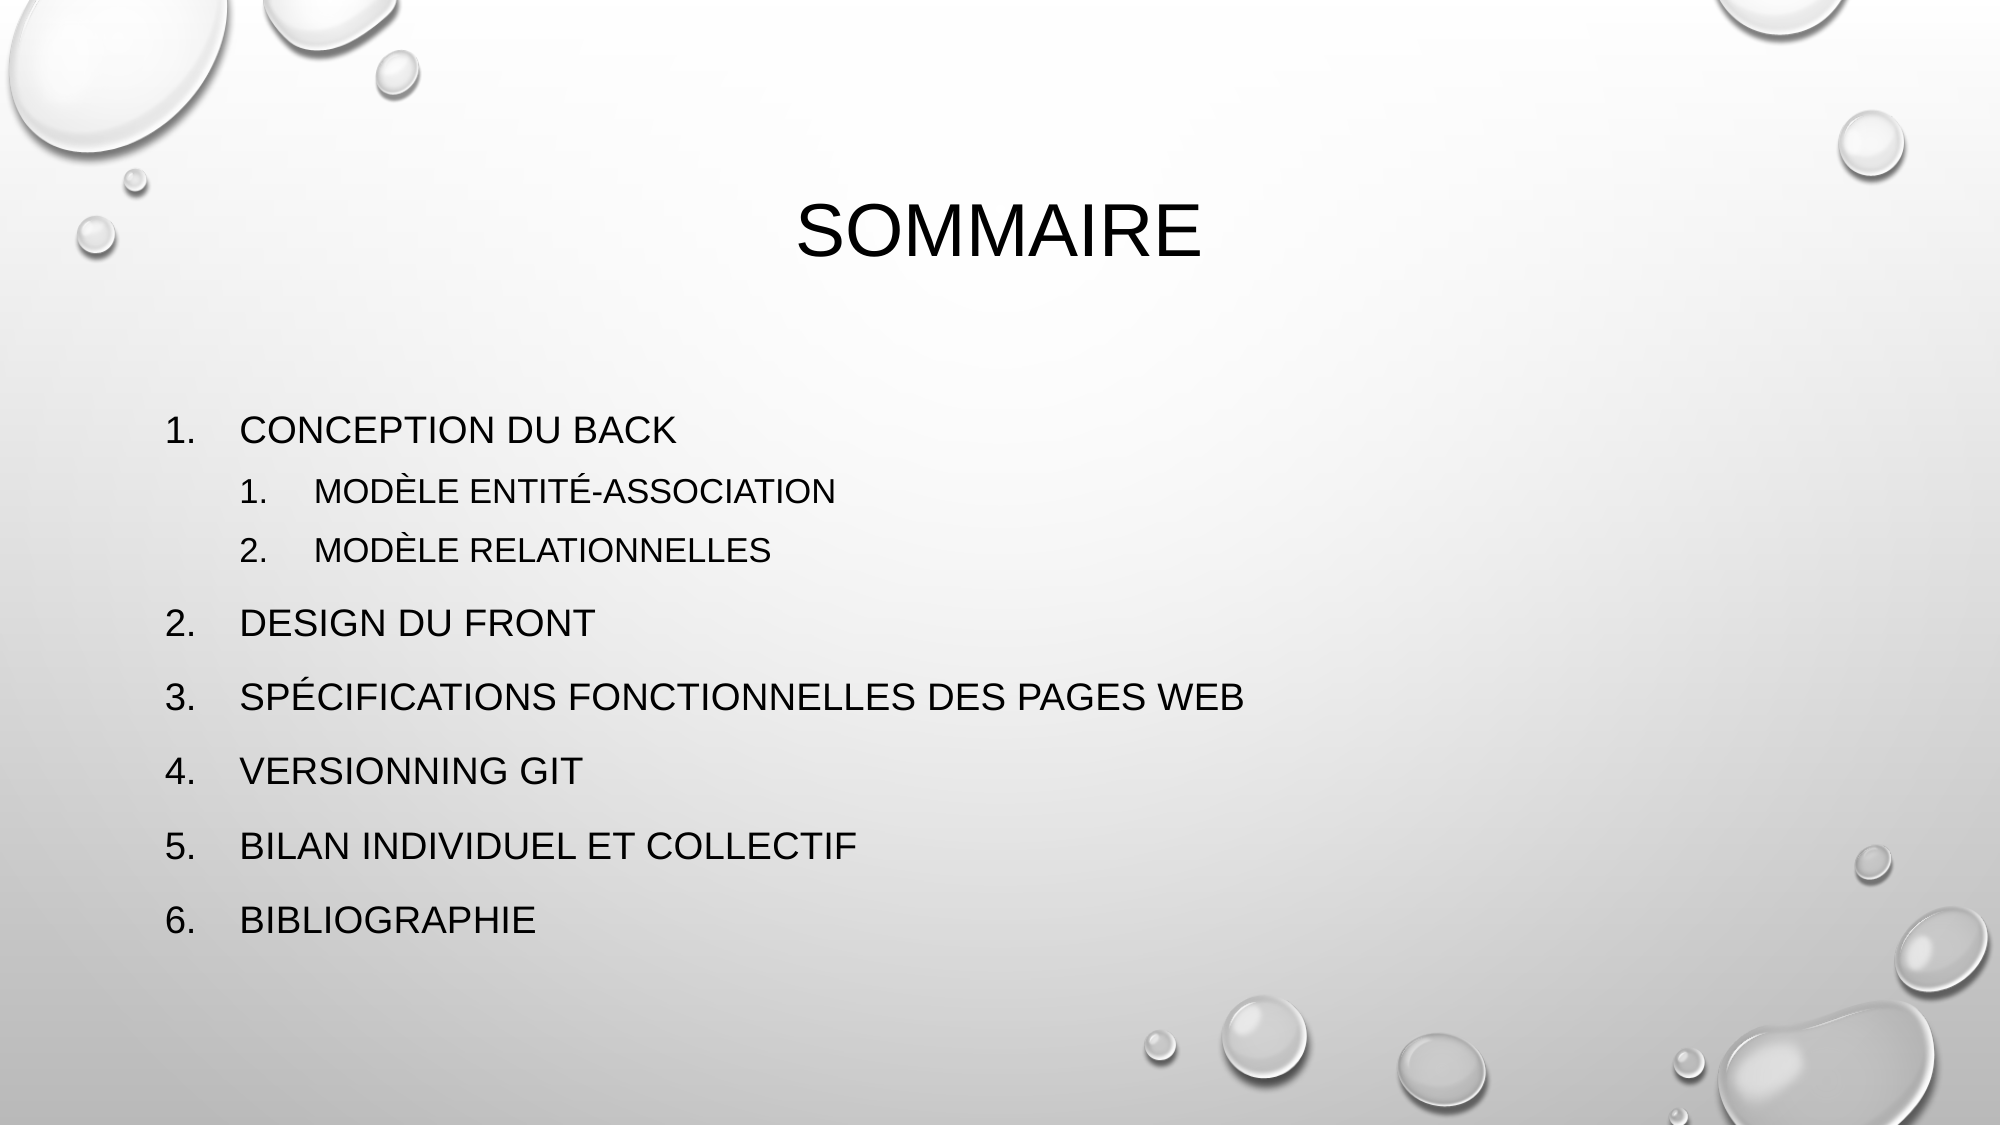

# Sommaire
Conception du back
Modèle entité-association
Modèle relationnelles
Design du front
Spécifications fonctionnelles des pages web
versionning git
Bilan individuel et collectif
bibliographie